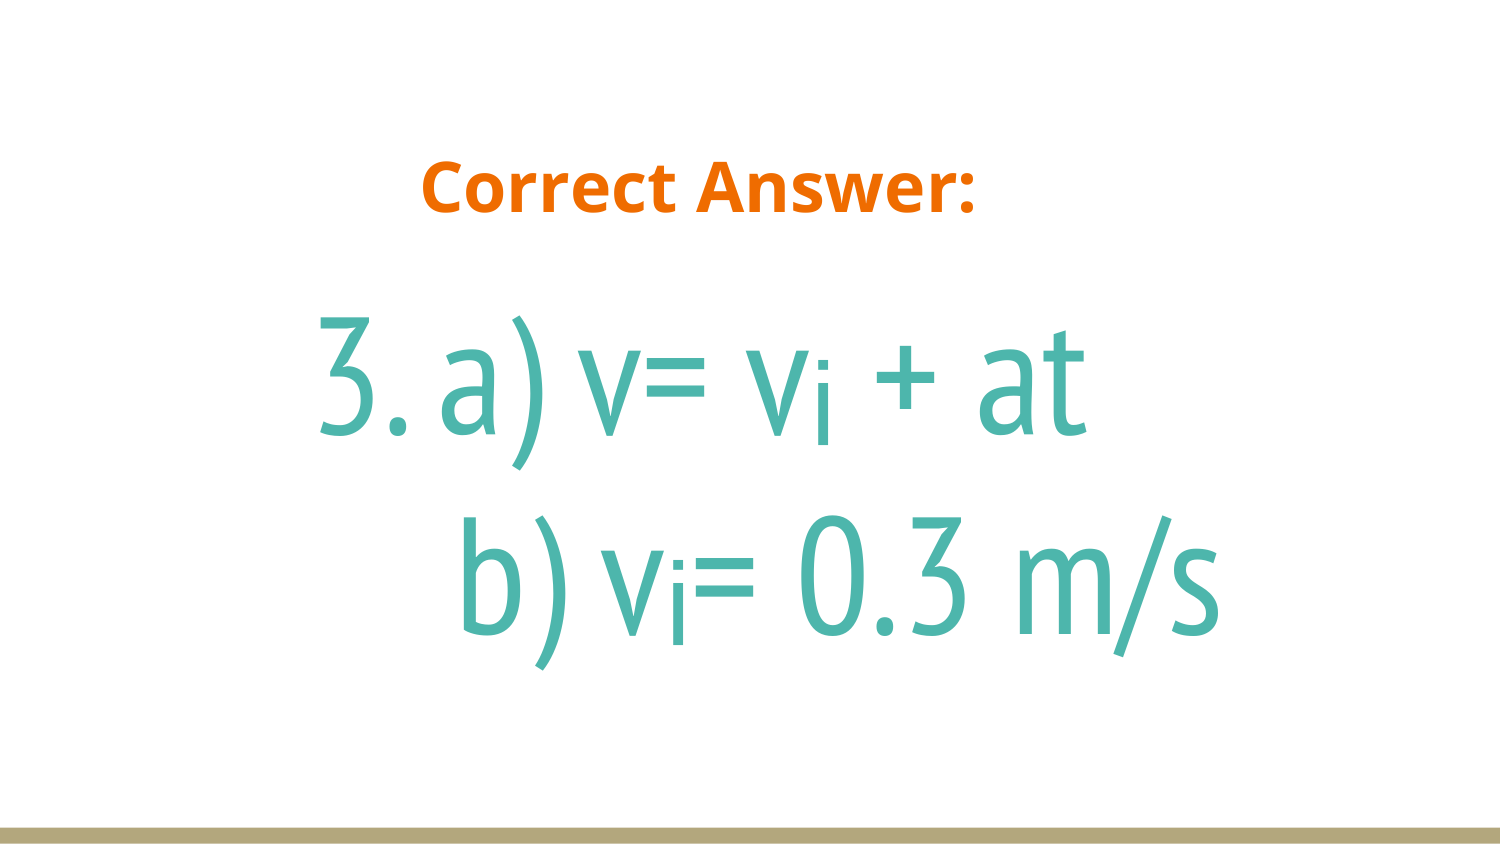

Correct Answer:
# 3. a) v= vᵢ + at
         b) vᵢ= 0.3 m/s